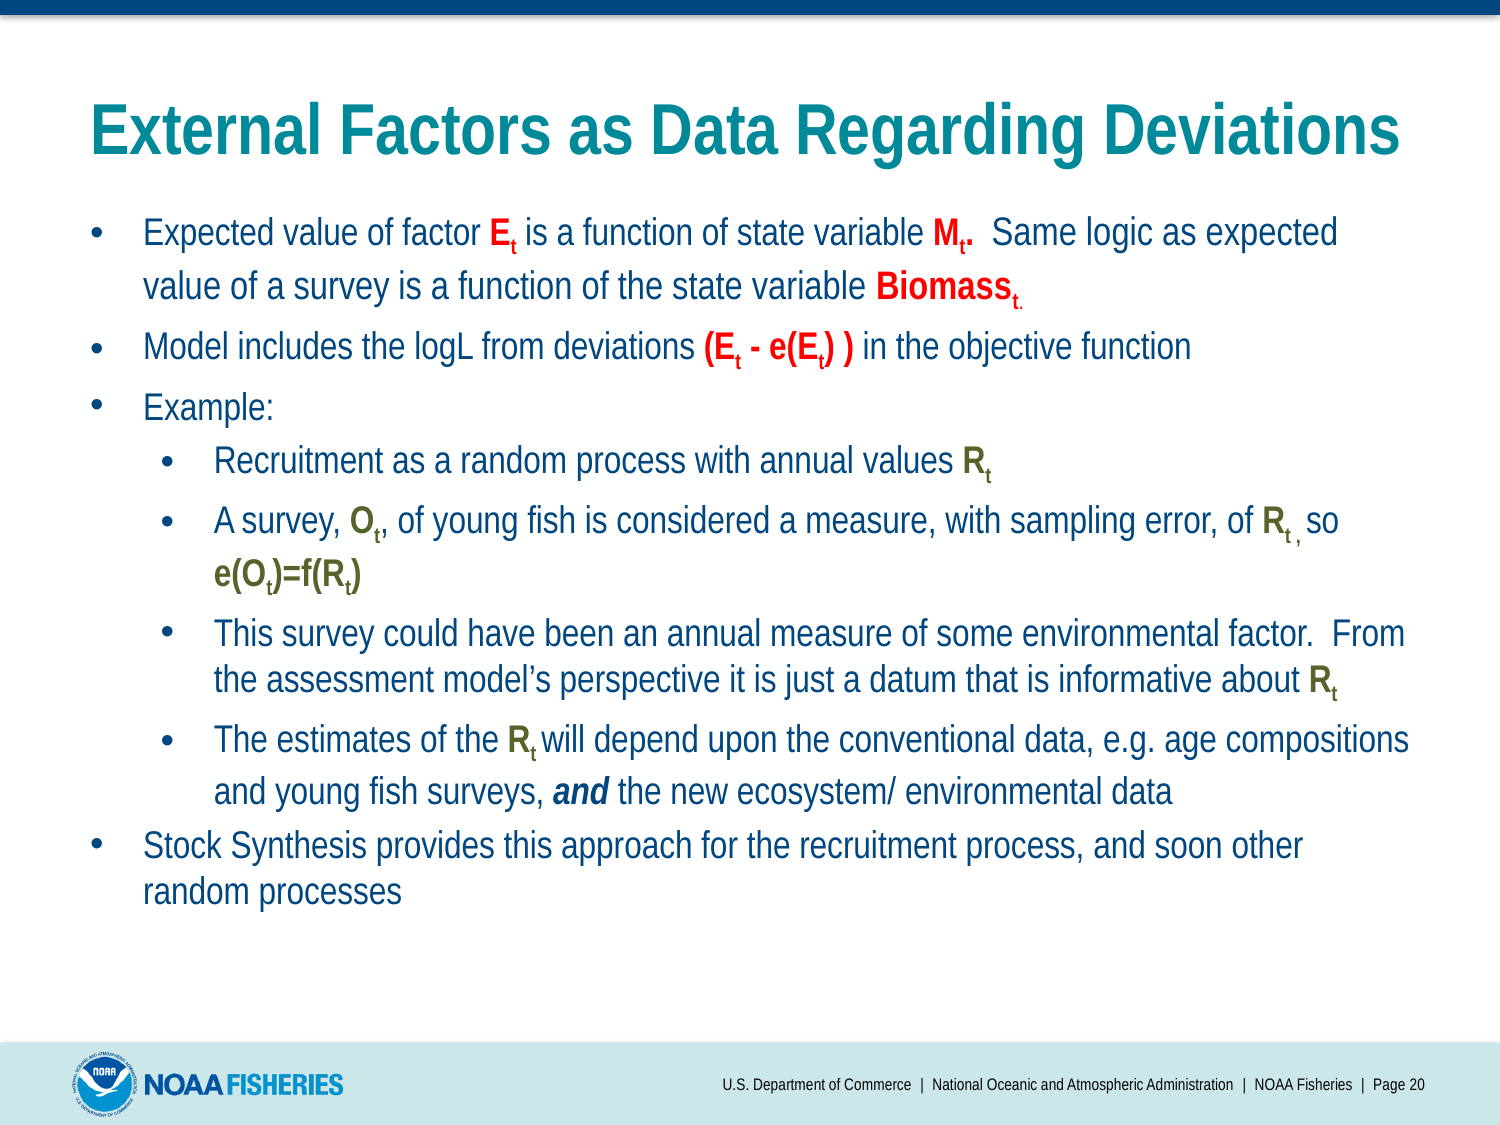

# External Factors as Data Regarding Deviations
Expected value of factor Et is a function of state variable Mt.  Same logic as expected value of a survey is a function of the state variable Biomasst.
Model includes the logL from deviations (Et - e(Et) ) in the objective function
Example:
Recruitment as a random process with annual values Rt
A survey, Ot, of young fish is considered a measure, with sampling error, of Rt , so e(Ot)=f(Rt)
This survey could have been an annual measure of some environmental factor.  From the assessment model’s perspective it is just a datum that is informative about Rt
The estimates of the Rt will depend upon the conventional data, e.g. age compositions and young fish surveys, and the new ecosystem/ environmental data
Stock Synthesis provides this approach for the recruitment process, and soon other random processes

U.S. Department of Commerce | National Oceanic and Atmospheric Administration | NOAA Fisheries | Page 20